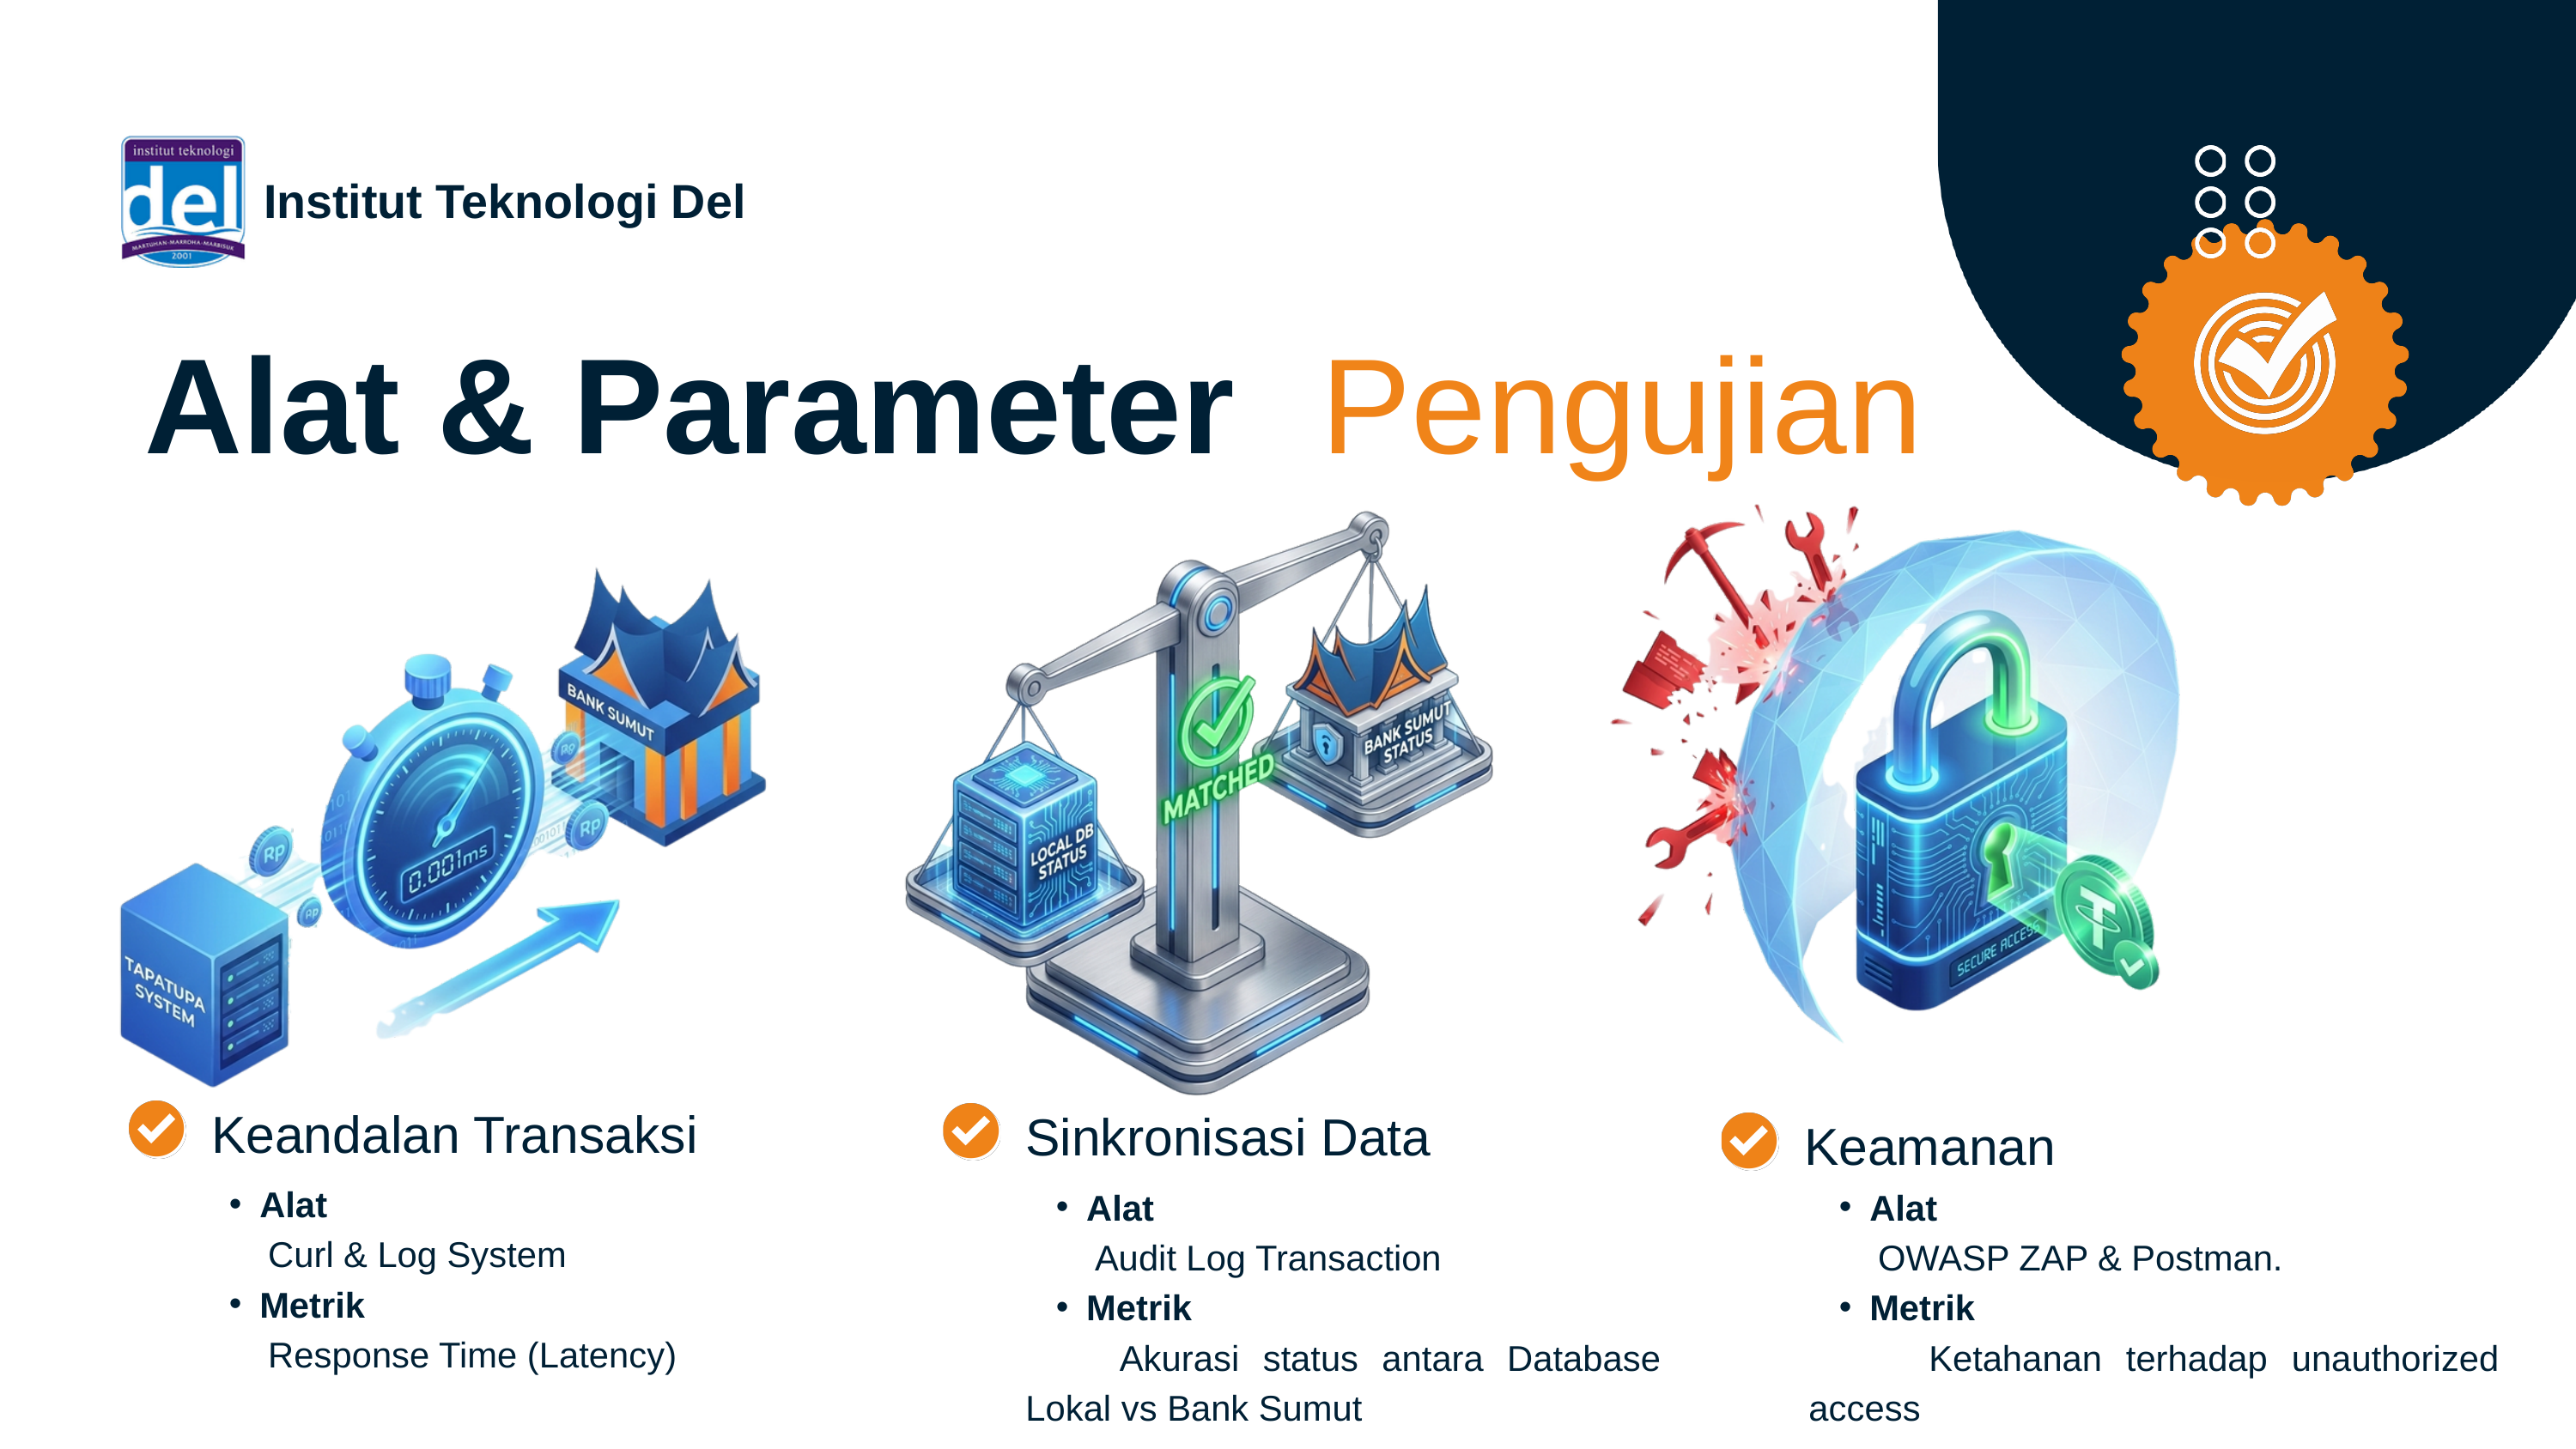

Institut Teknologi Del

Alat & Parameter
Pengujian

Keandalan Transaksi
Sinkronisasi Data

Keamanan

Alat
       Curl & Log System
Metrik
       Response Time (Latency)

Alat
       Audit Log Transaction
Metrik
    Akurasi status antara Database Lokal vs Bank Sumut

Alat
       OWASP ZAP & Postman.
Metrik
     Ketahanan terhadap unauthorized access